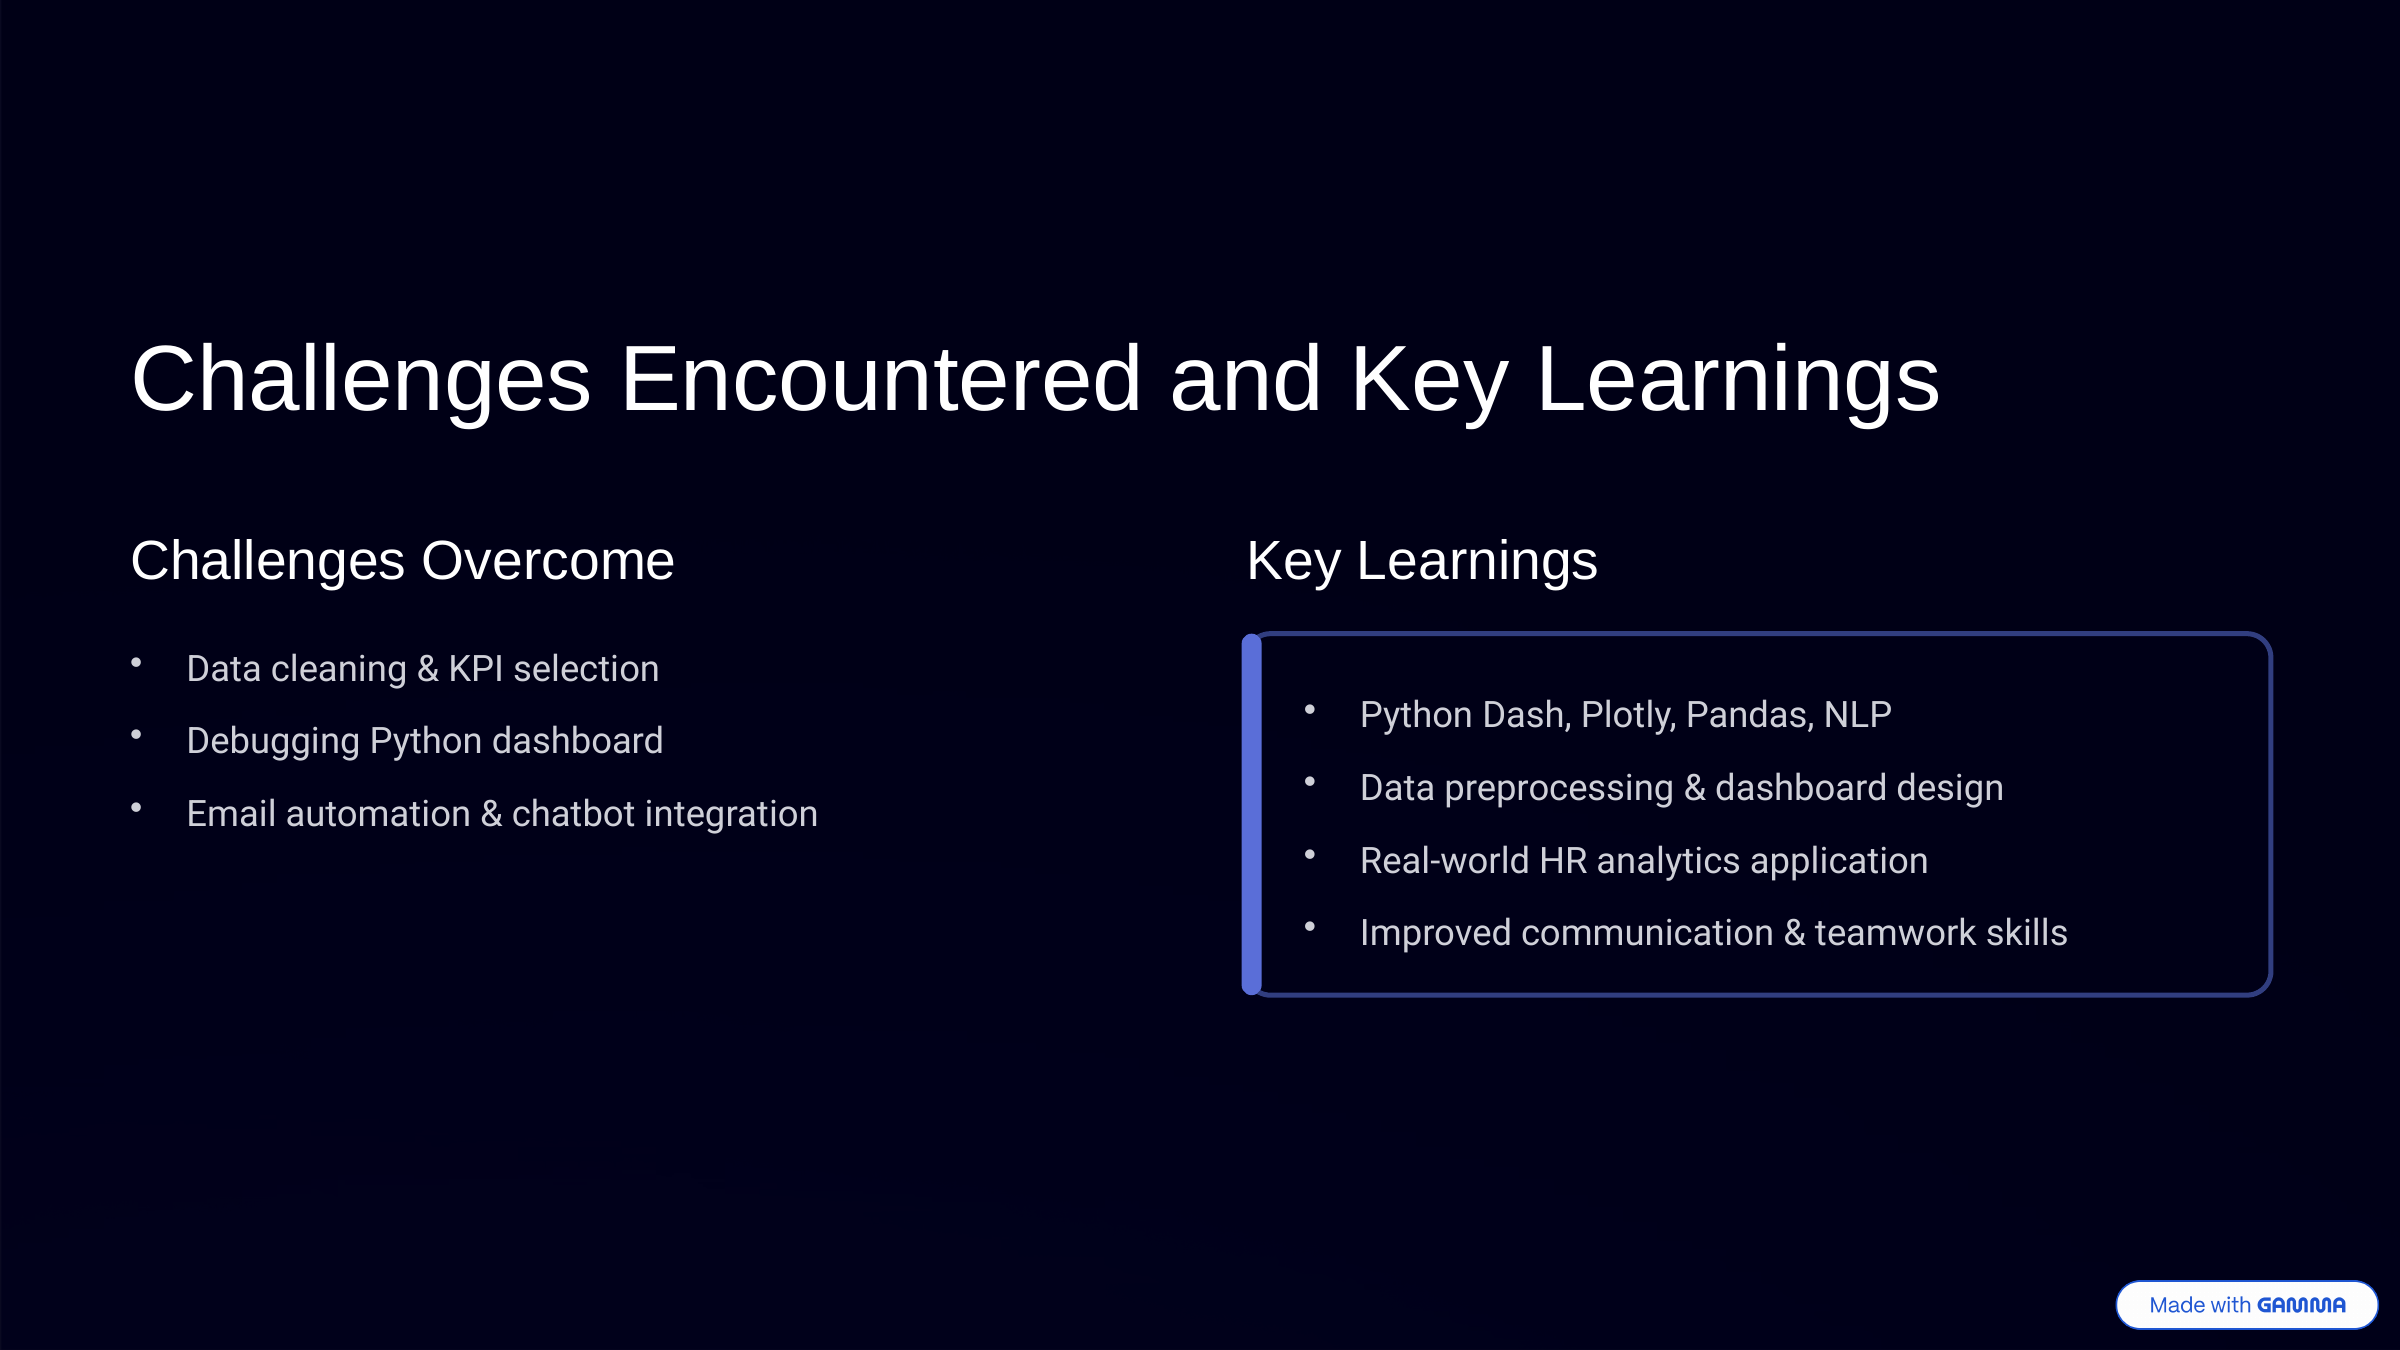

Challenges Encountered and Key Learnings
Challenges Overcome
Key Learnings
Data cleaning & KPI selection

Python Dash, Plotly, Pandas, NLP
Debugging Python dashboard
Data preprocessing & dashboard design
Email automation & chatbot integration
Real-world HR analytics application
Improved communication & teamwork skills